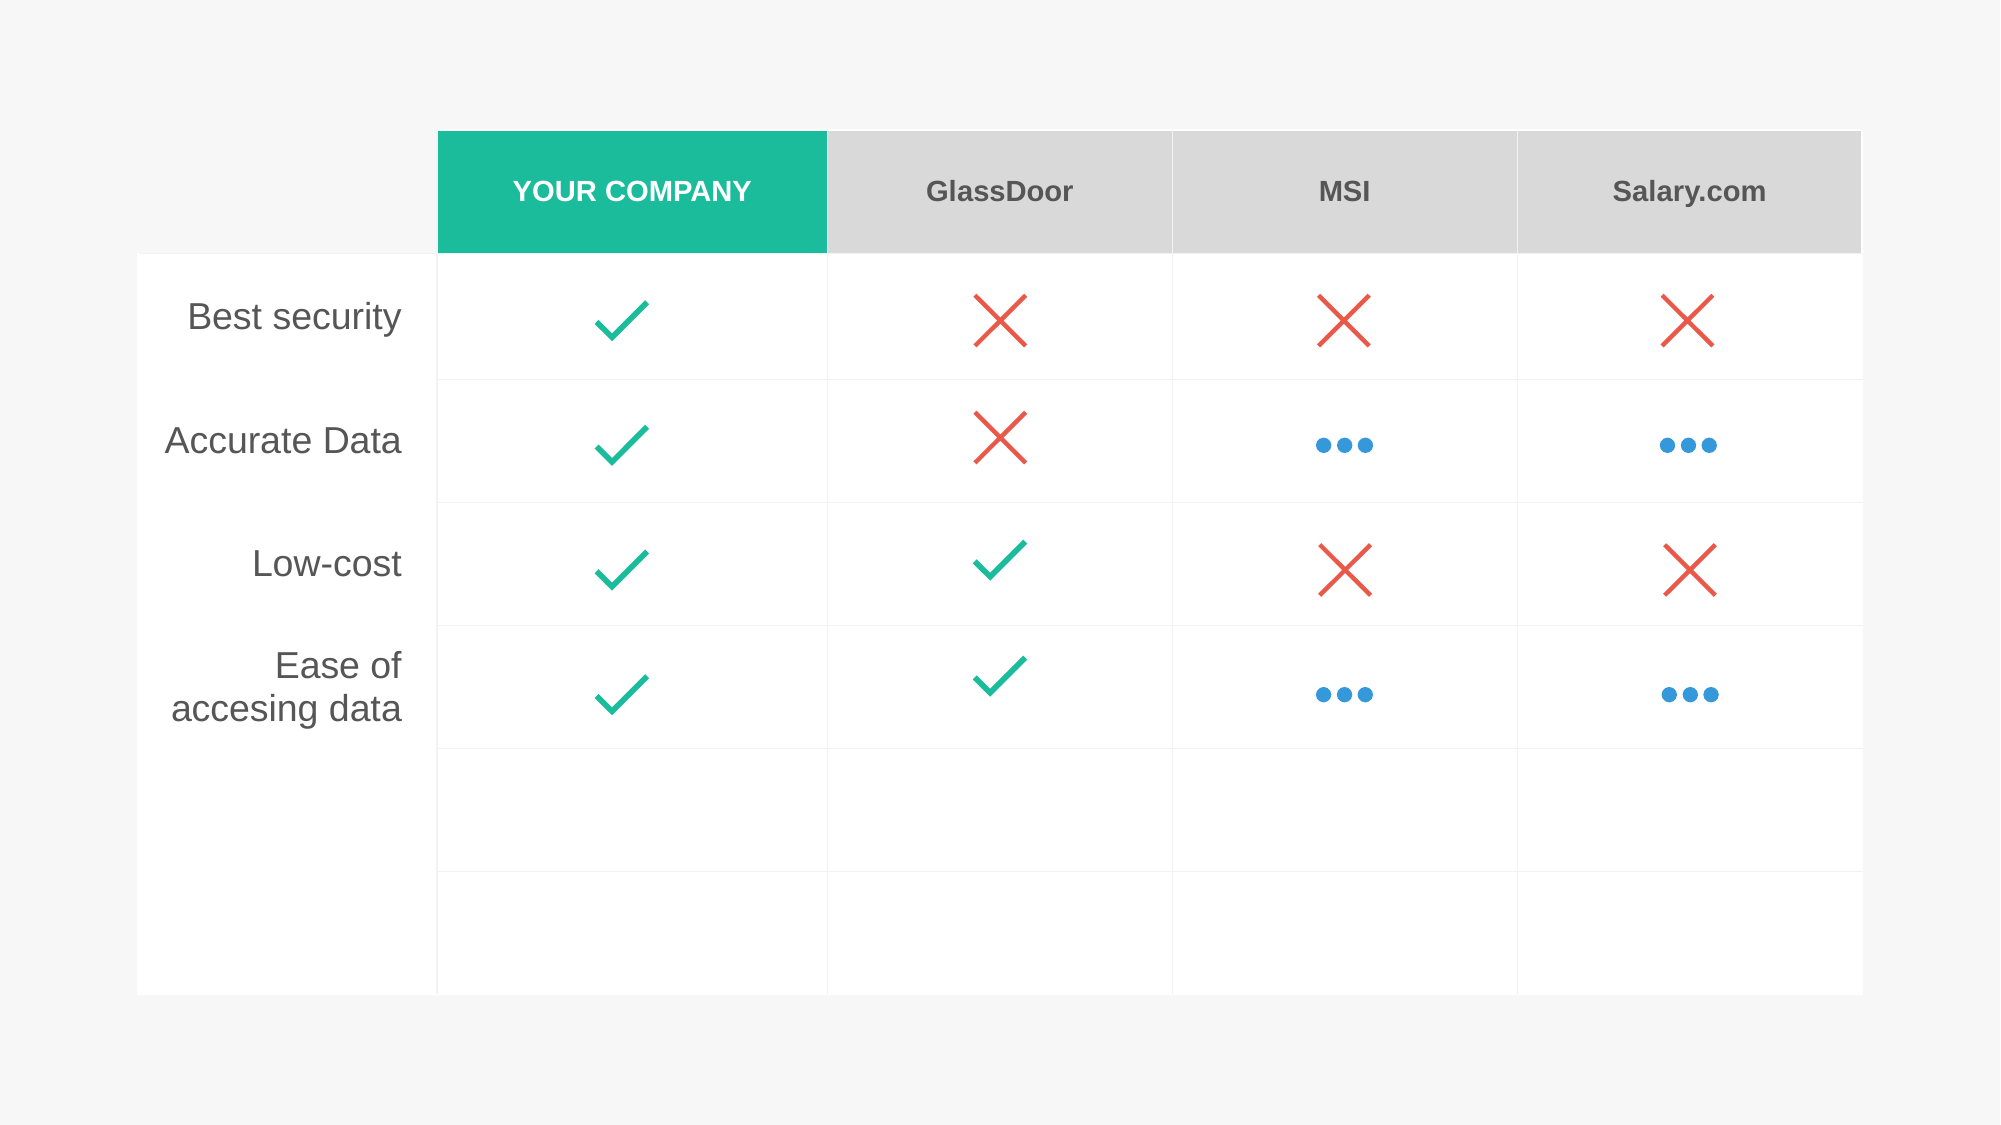

|  | YOUR COMPANY | GlassDoor | MSI | Salary.com |
| --- | --- | --- | --- | --- |
| Best security |  |  |  |  |
| Accurate Data |  |  |  |  |
| Low-cost |  |  |  |  |
| Ease of accesing data |  |  |  |  |
|  |  |  |  |  |
|  |  |  |  |  |